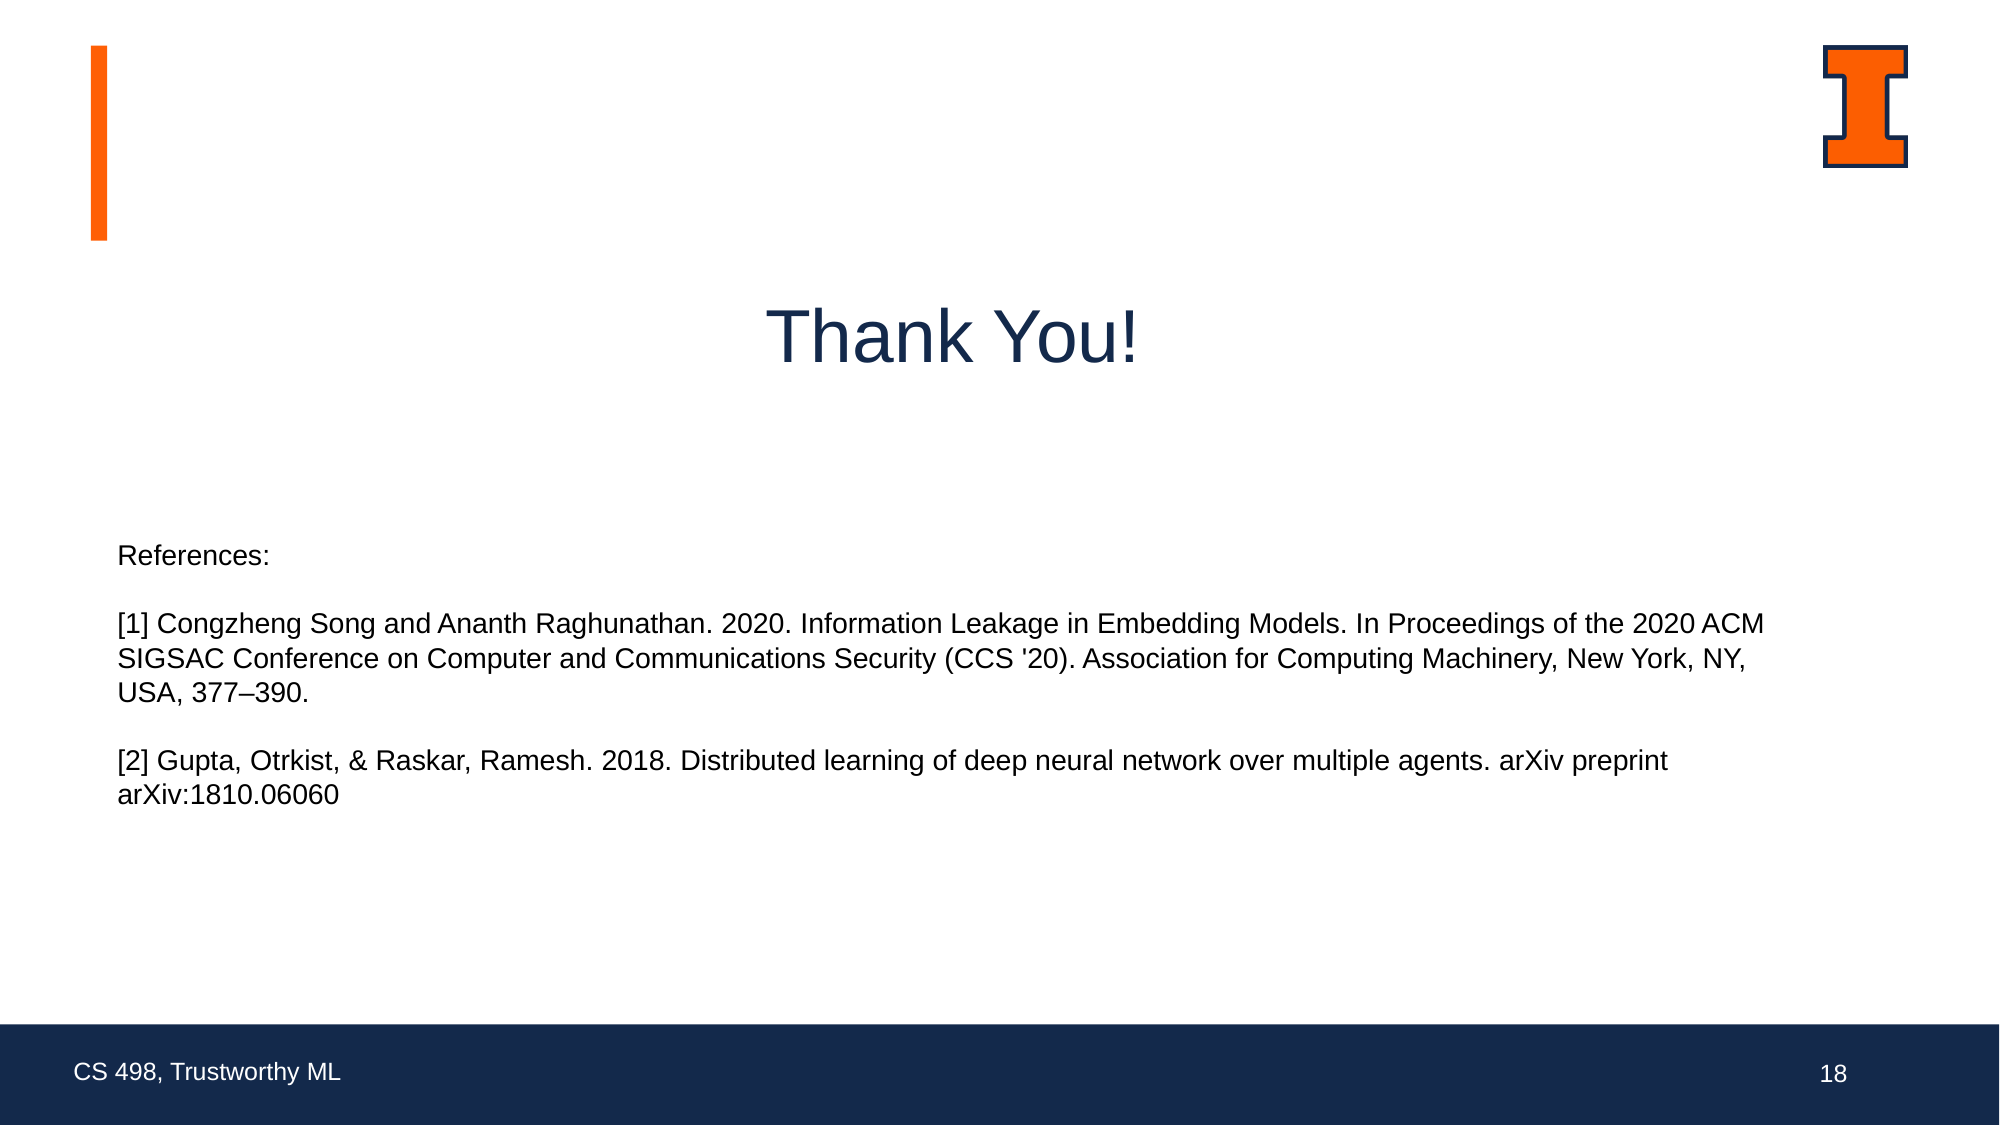

Thank You!
References:

[1] Congzheng Song and Ananth Raghunathan. 2020. Information Leakage in Embedding Models. In Proceedings of the 2020 ACM SIGSAC Conference on Computer and Communications Security (CCS '20). Association for Computing Machinery, New York, NY, USA, 377–390.

[2] Gupta, Otrkist, & Raskar, Ramesh. 2018. Distributed learning of deep neural network over multiple agents. arXiv preprint arXiv:1810.06060

CS 498, Trustworthy ML
18